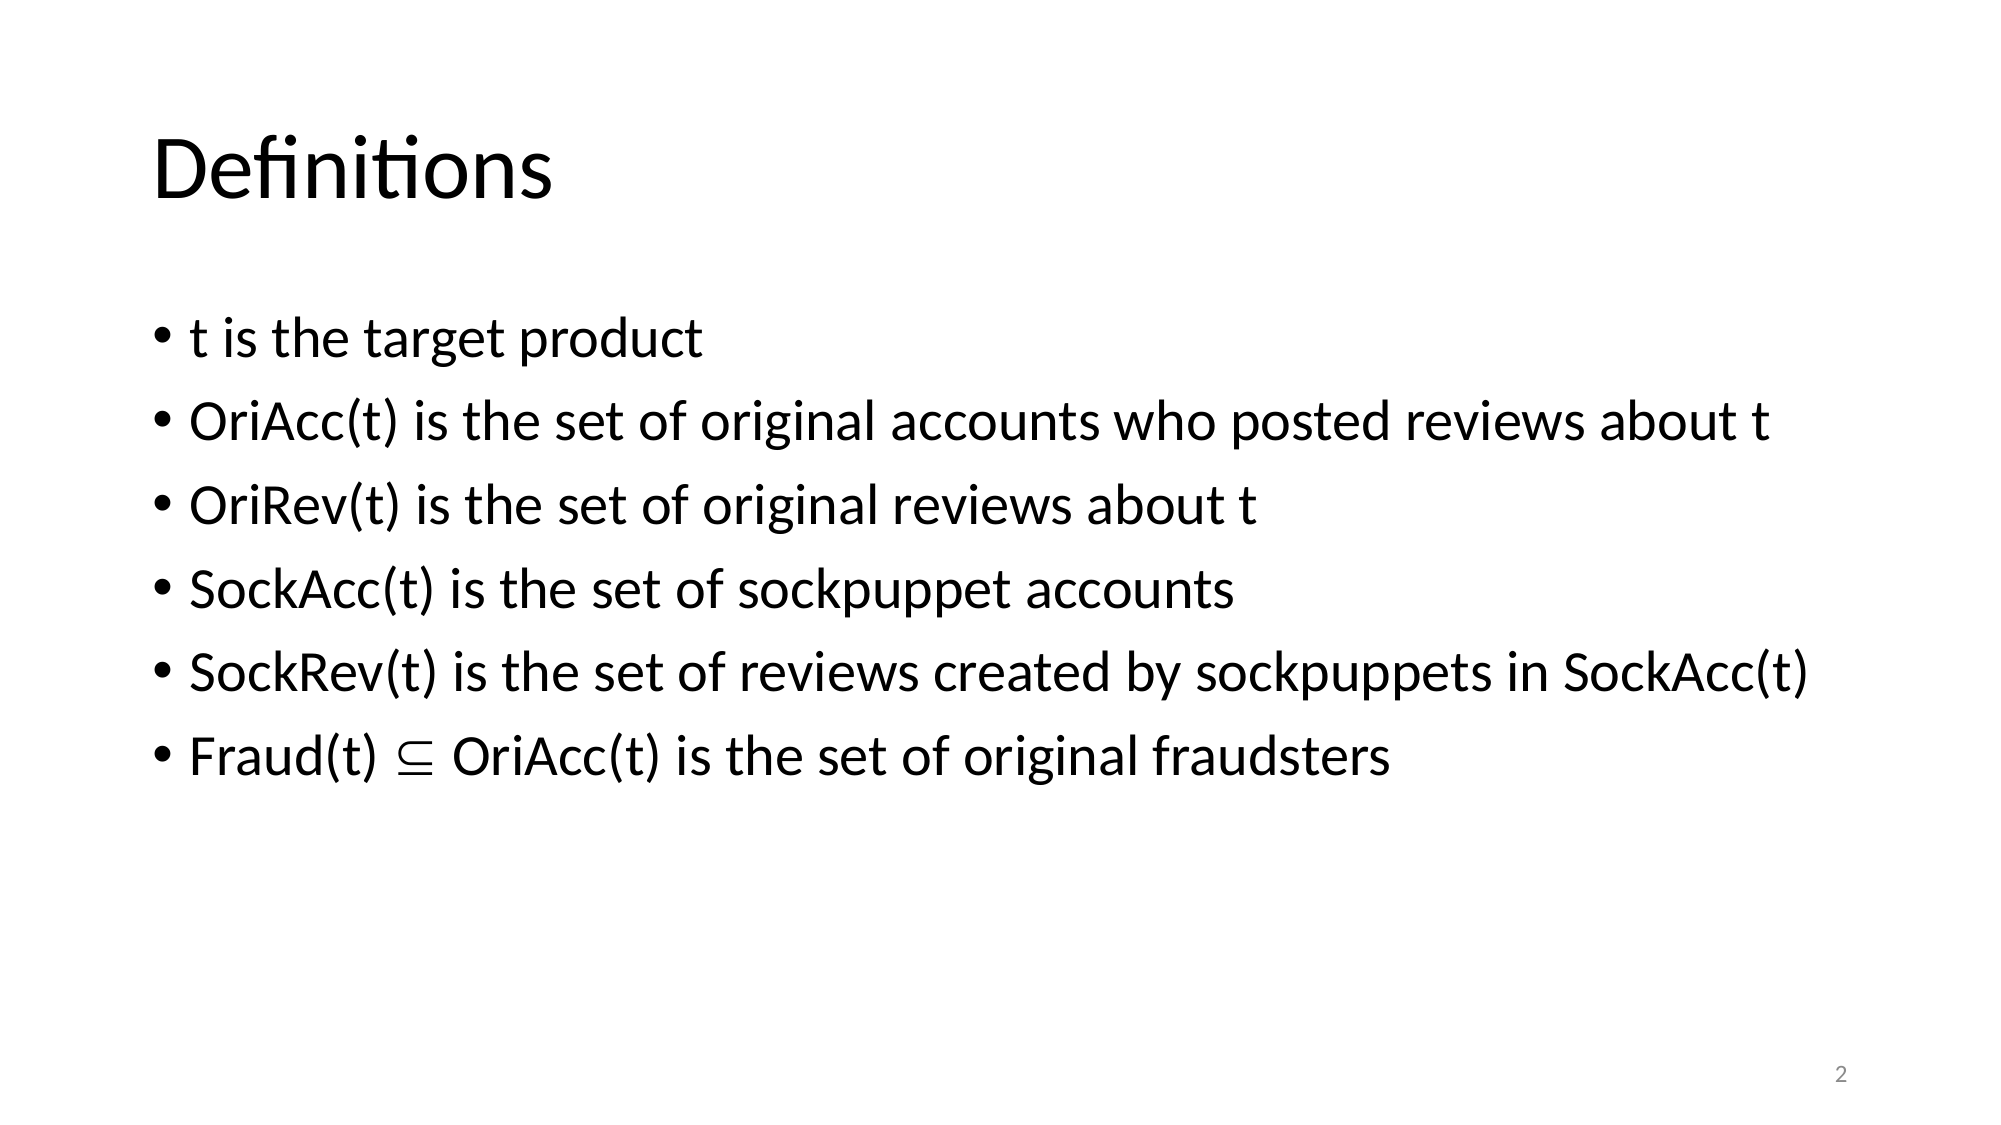

# Definitions
t is the target product
OriAcc(t) is the set of original accounts who posted reviews about t
OriRev(t) is the set of original reviews about t
SockAcc(t) is the set of sockpuppet accounts
SockRev(t) is the set of reviews created by sockpuppets in SockAcc(t)
Fraud(t) ⊆ OriAcc(t) is the set of original fraudsters
2